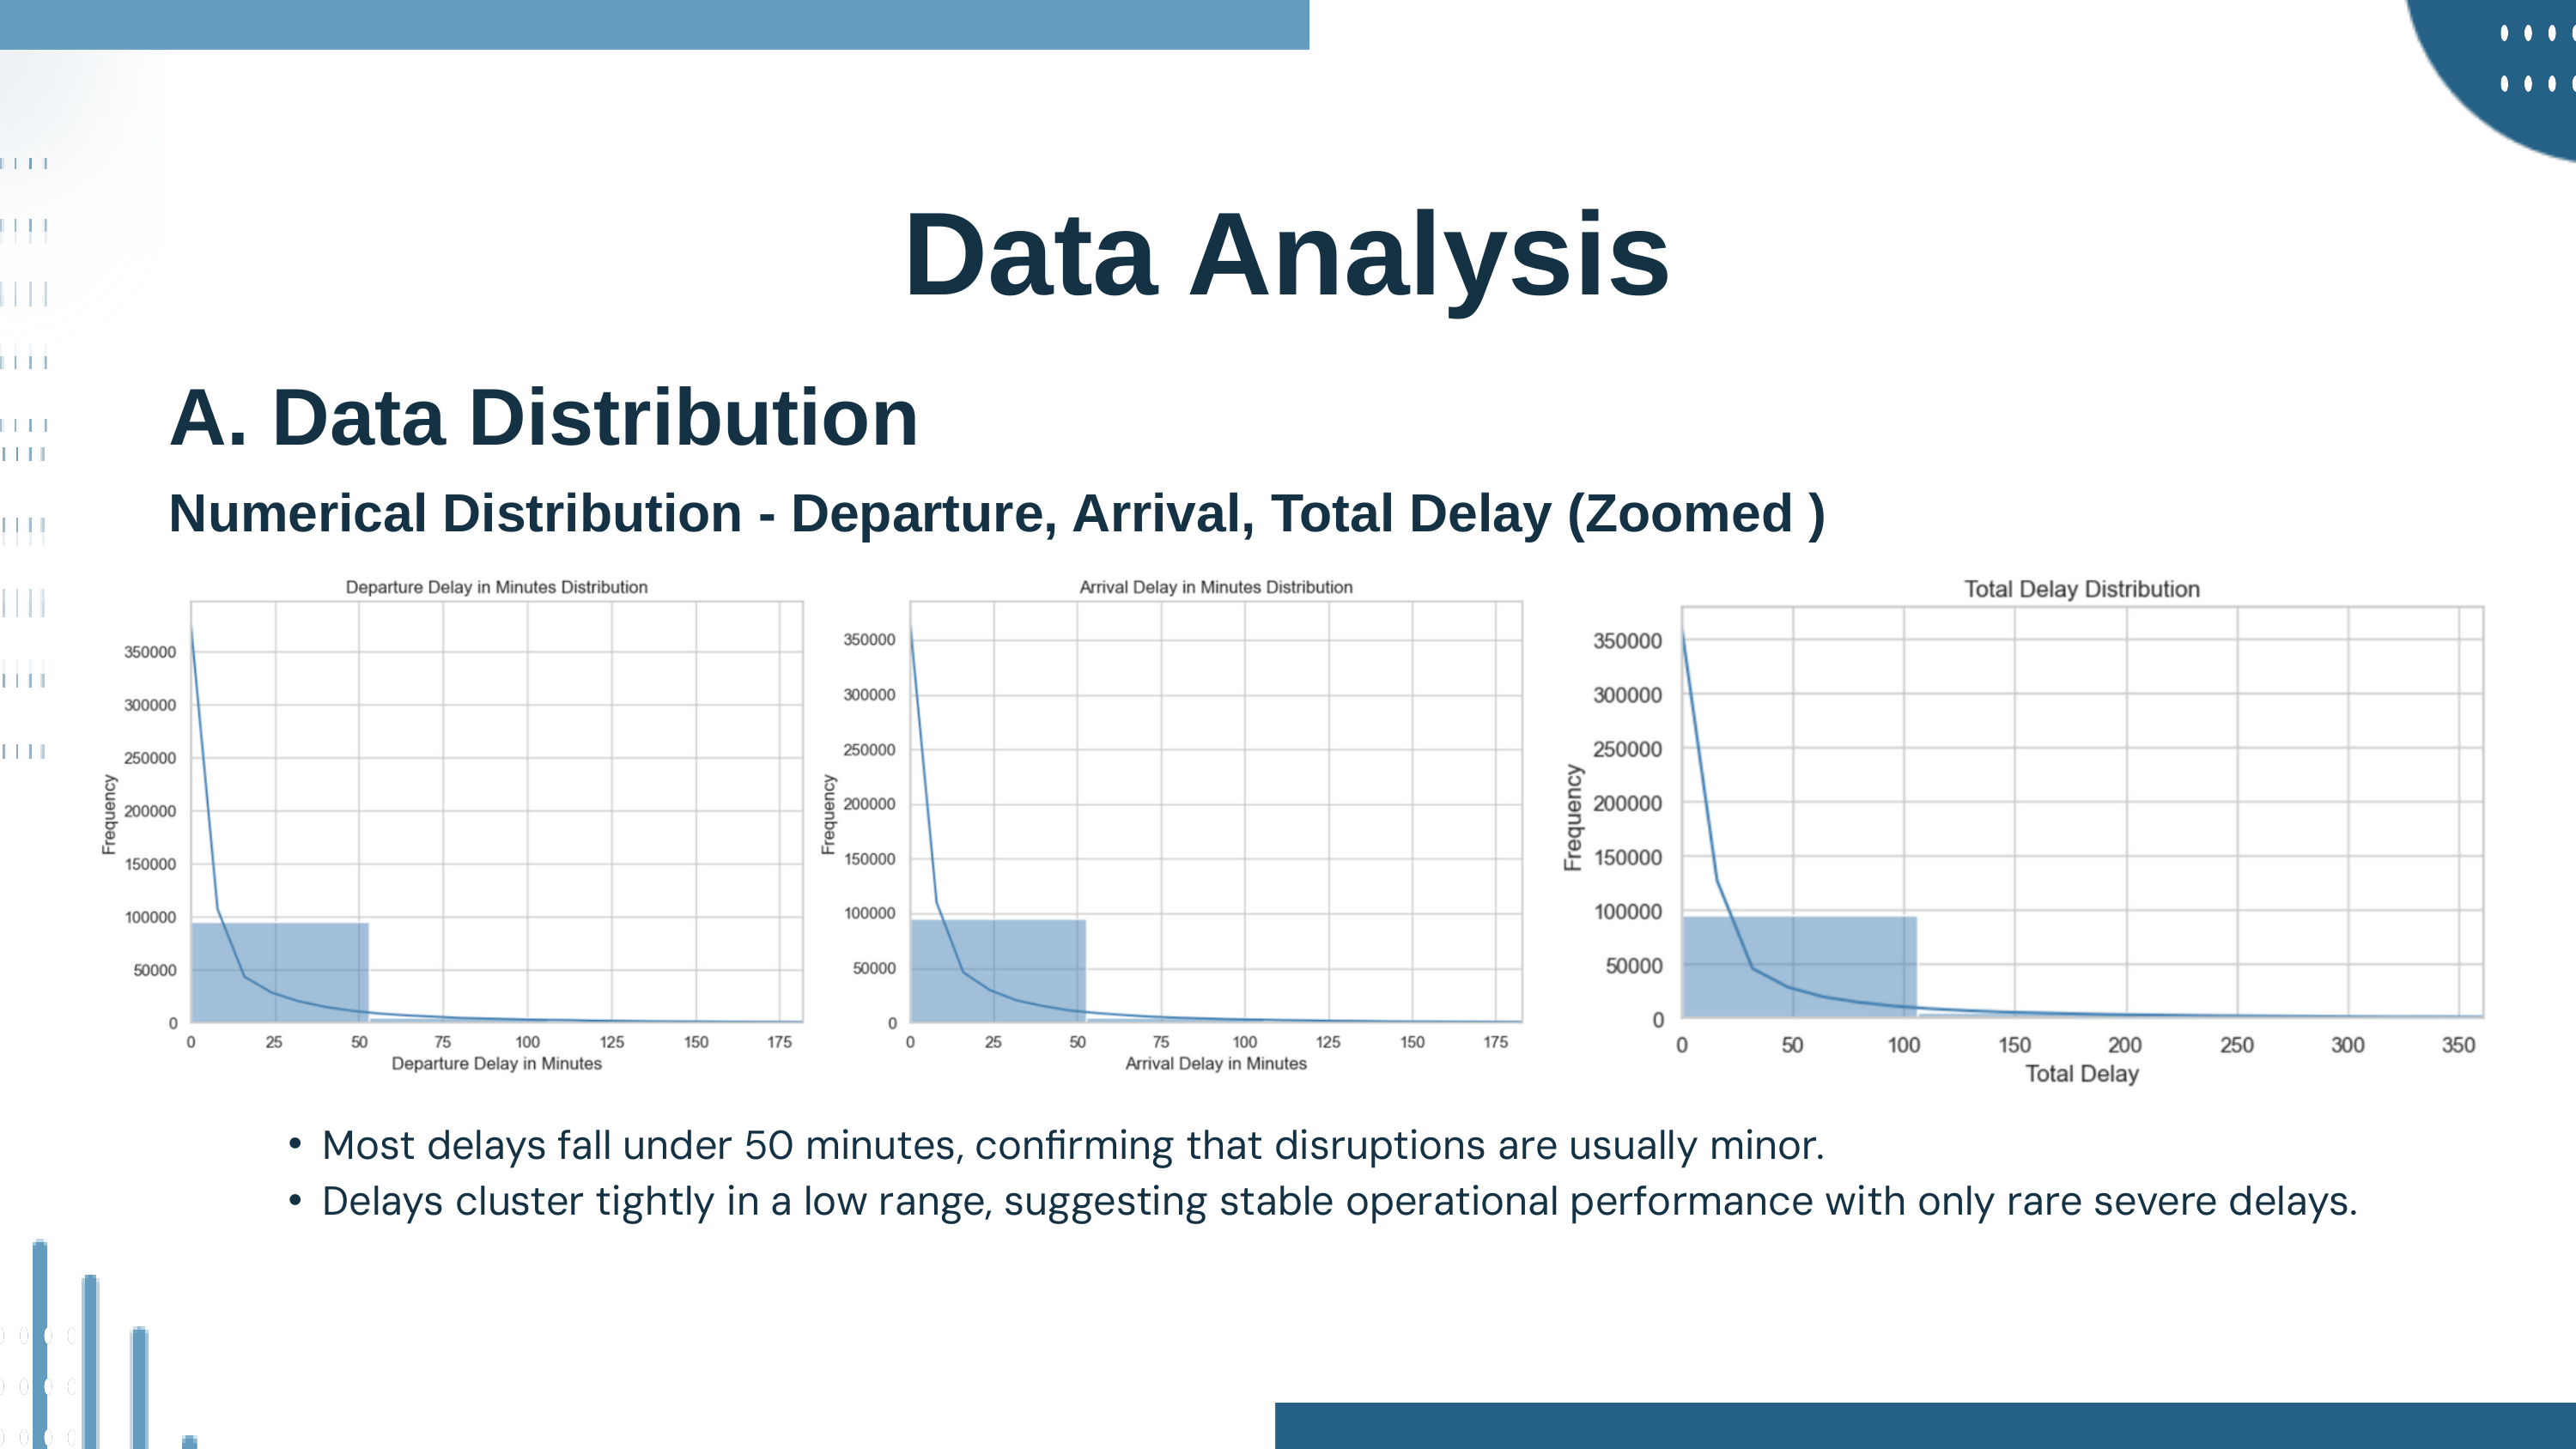

Data Analysis

A. Data Distribution
Numerical Distribution - Departure, Arrival, Total Delay (Zoomed )

Most delays fall under 50 minutes, confirming that disruptions are usually minor.
Delays cluster tightly in a low range, suggesting stable operational performance with only rare severe delays.